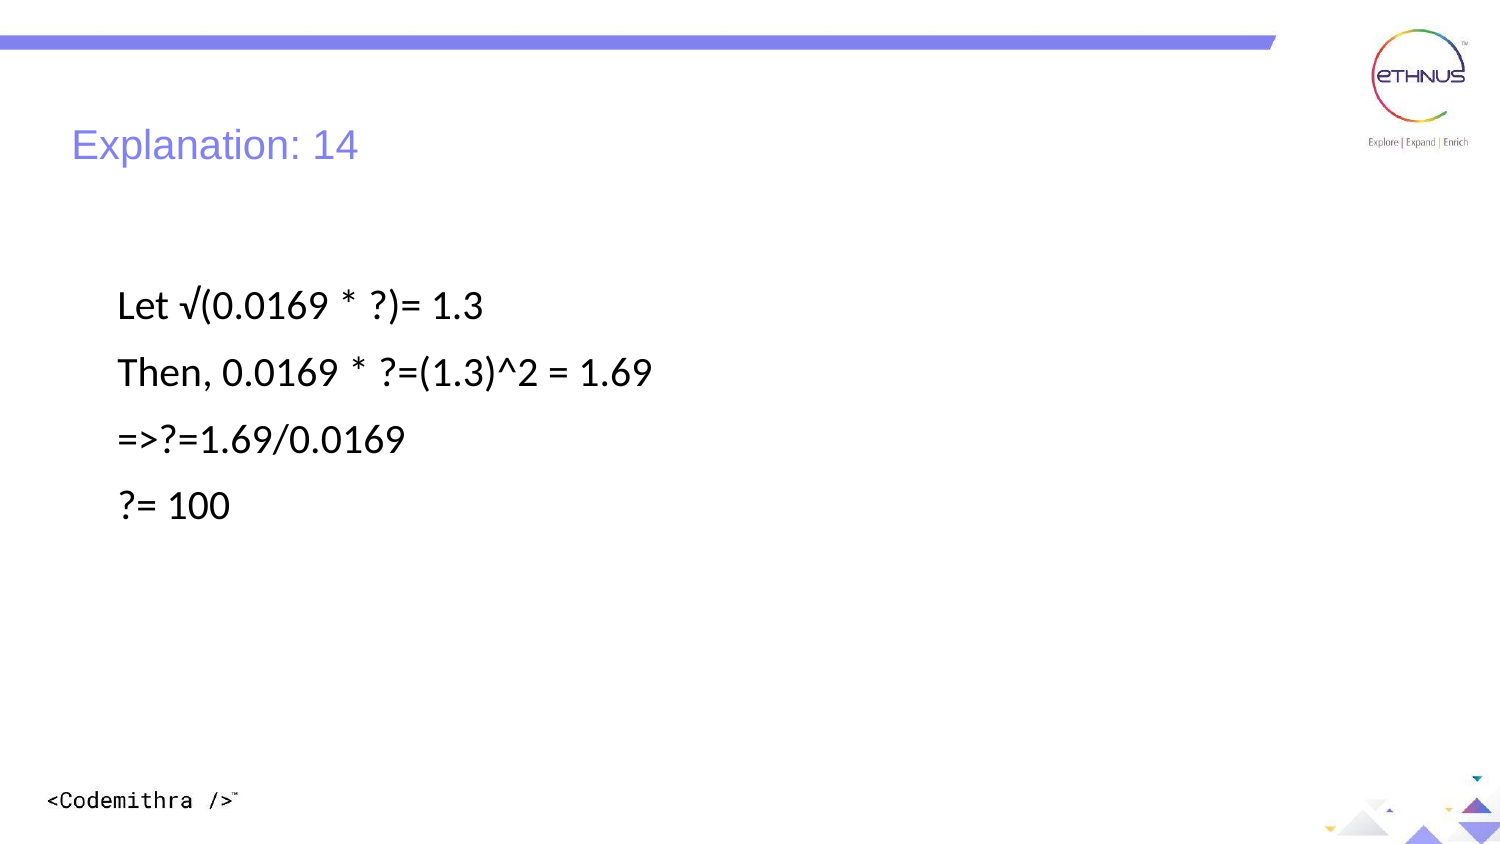

Explanation: 14
Let √(0.0169 * ?)= 1.3
Then, 0.0169 * ?=(1.3)^2 = 1.69
=>?=1.69/0.0169
?= 100